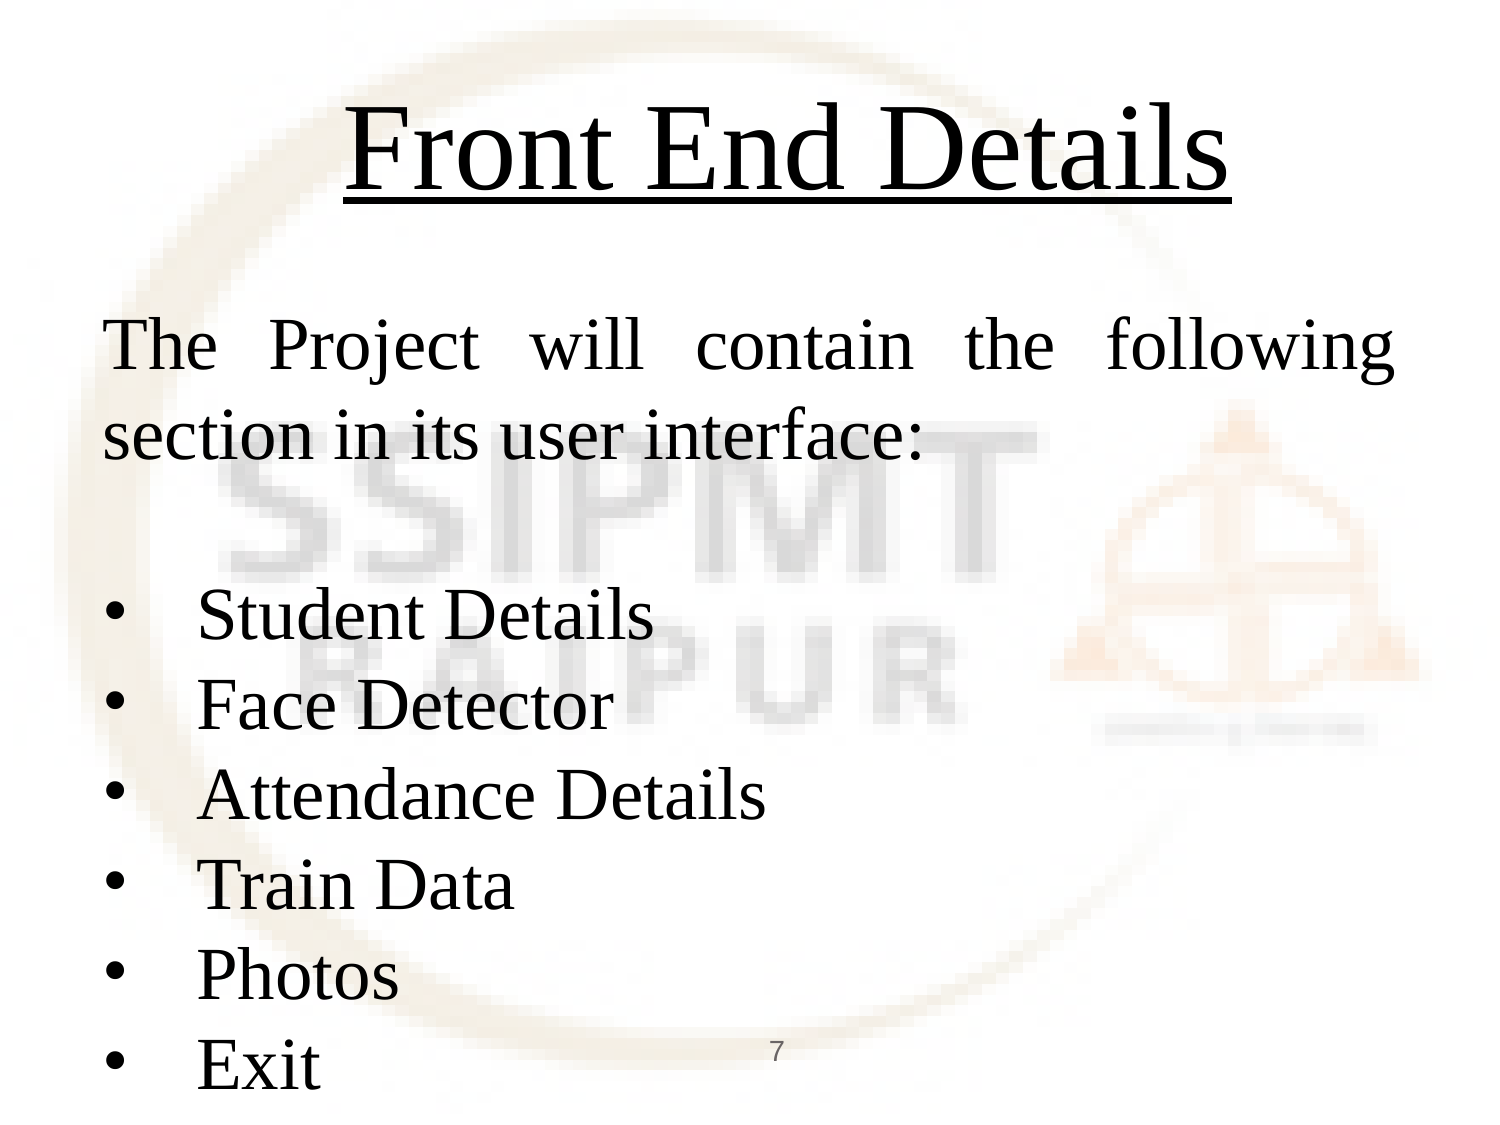

# Front End Details
The Project will contain the following section in its user interface:

Student Details
Face Detector
Attendance Details
Train Data
Photos
Exit
7